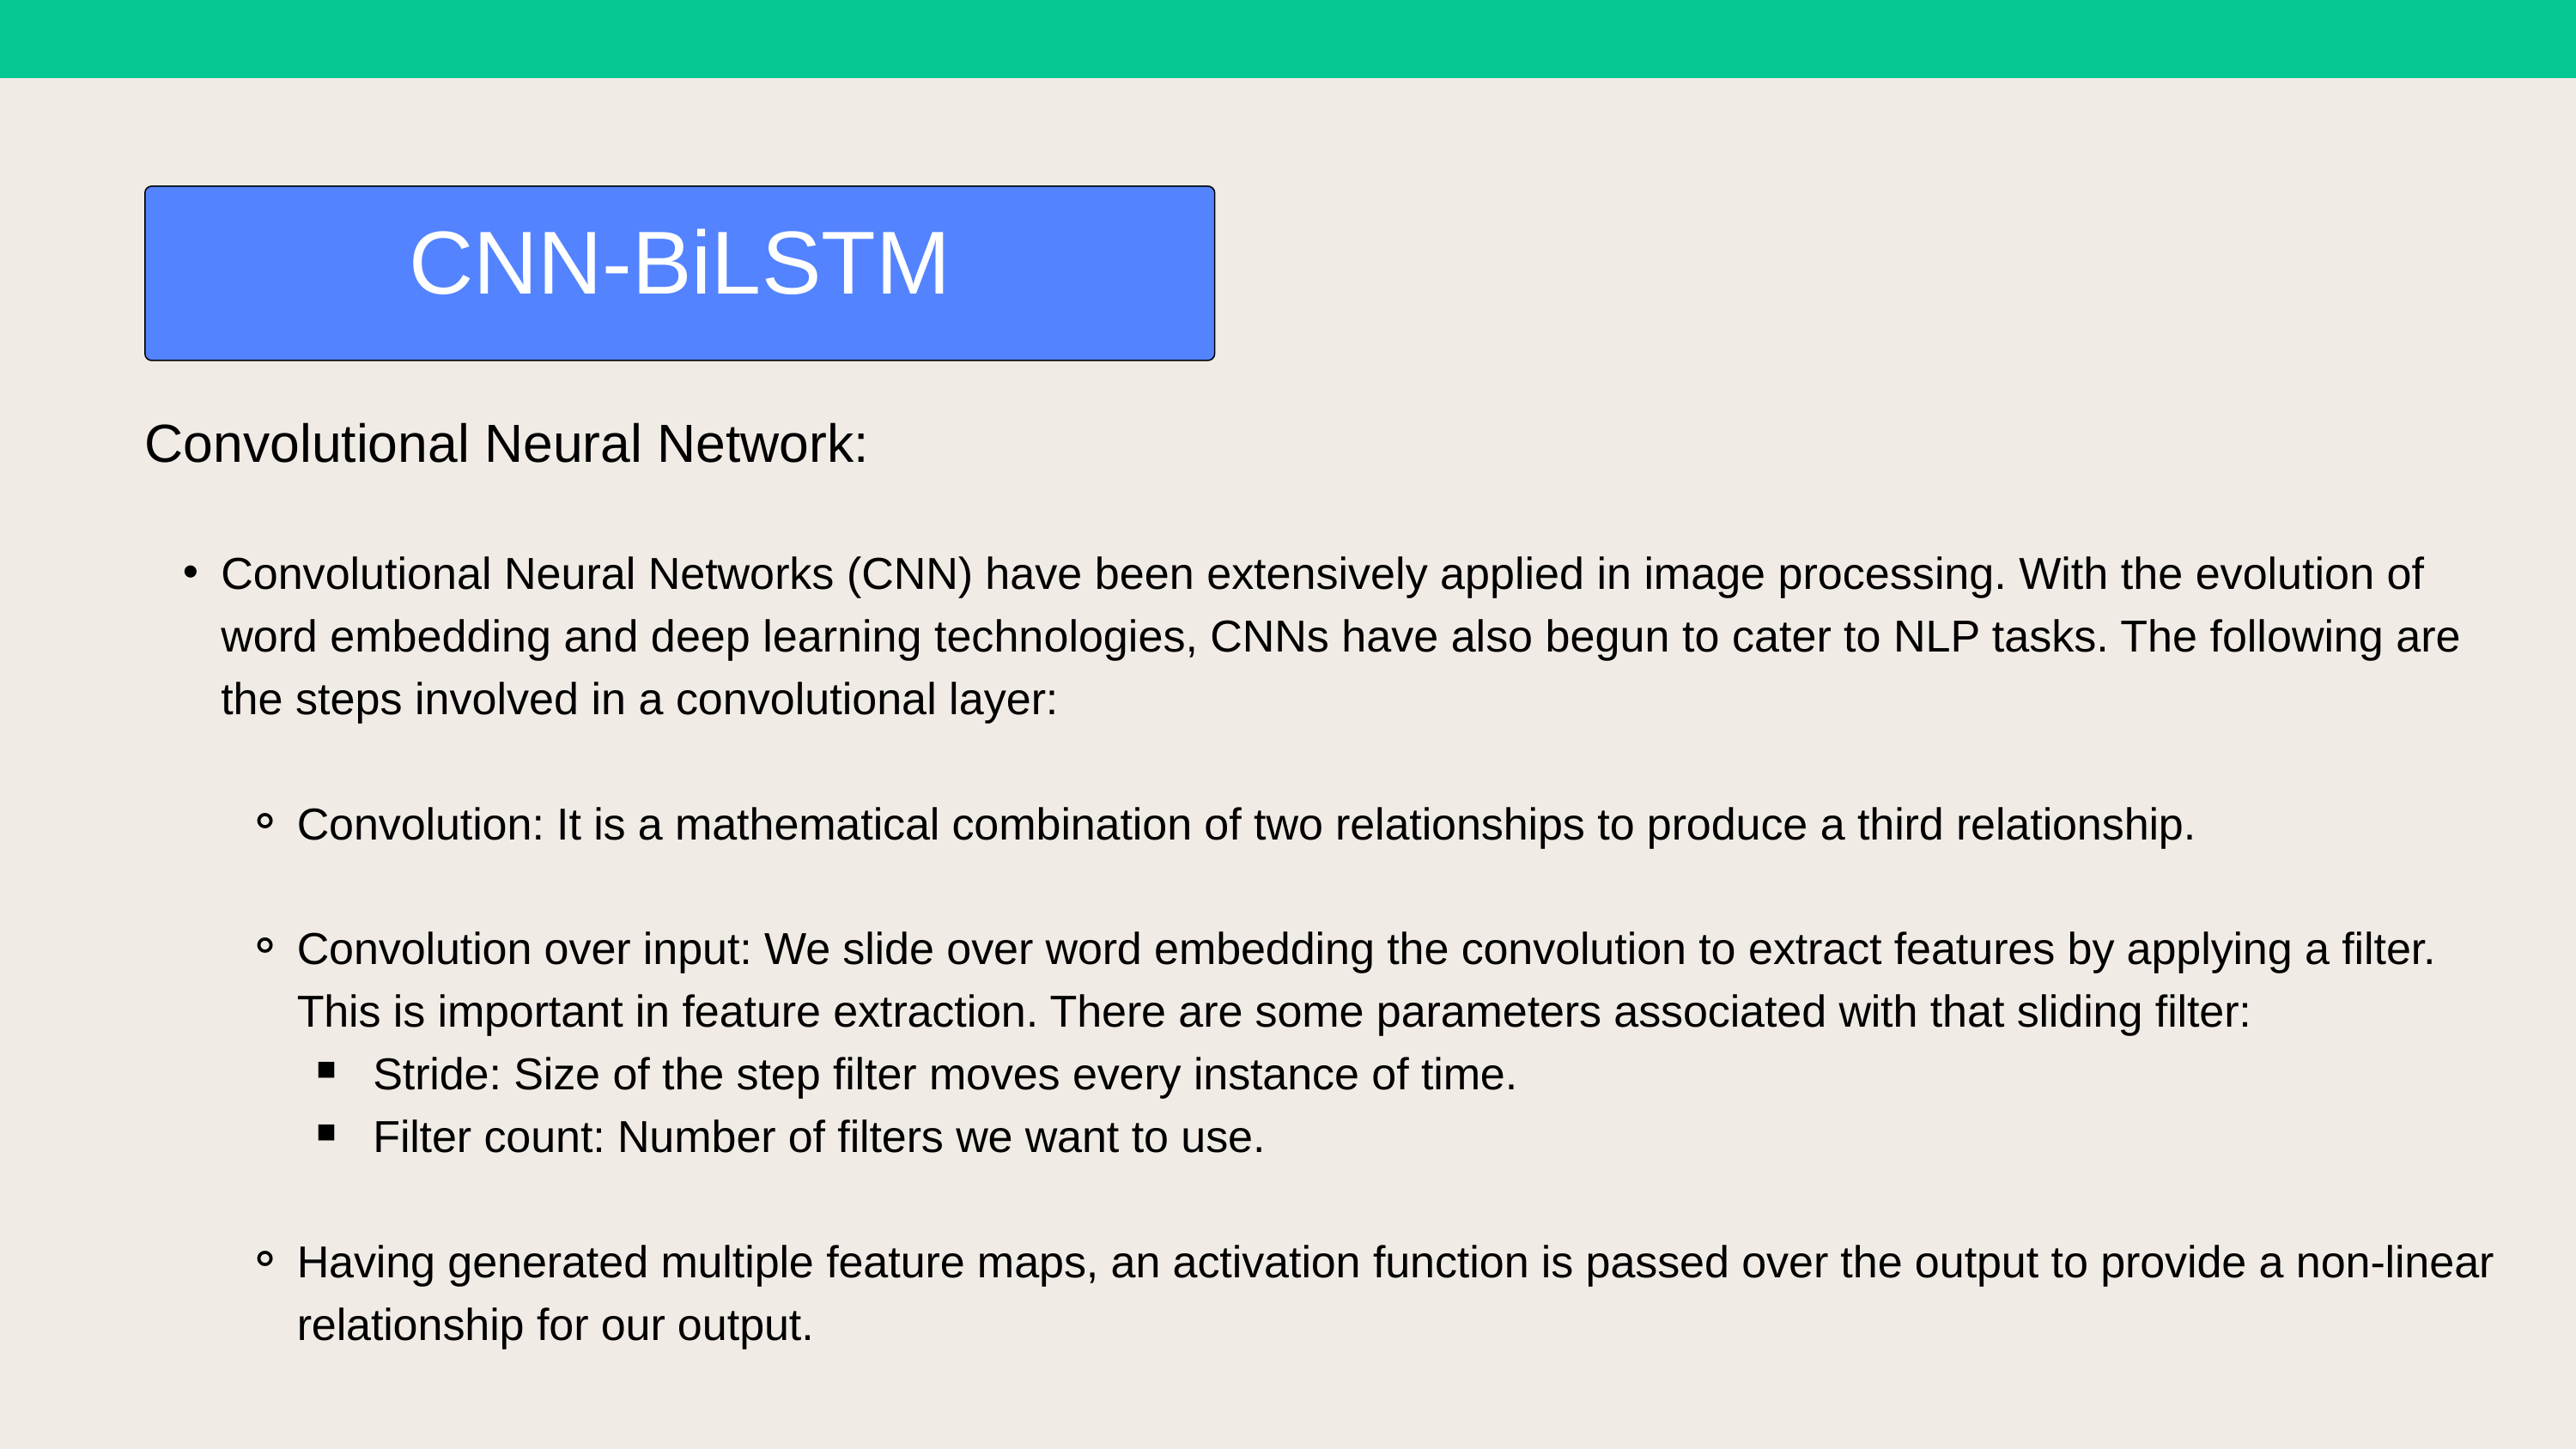

CNN-BiLSTM
Convolutional Neural Network:

Convolutional Neural Networks (CNN) have been extensively applied in image processing. With the evolution of word embedding and deep learning technologies, CNNs have also begun to cater to NLP tasks. The following are the steps involved in a convolutional layer:

Convolution: It is a mathematical combination of two relationships to produce a third relationship.

Convolution over input: We slide over word embedding the convolution to extract features by applying a filter. This is important in feature extraction. There are some parameters associated with that sliding filter:
Stride: Size of the step filter moves every instance of time.
Filter count: Number of filters we want to use.

Having generated multiple feature maps, an activation function is passed over the output to provide a non-linear relationship for our output.